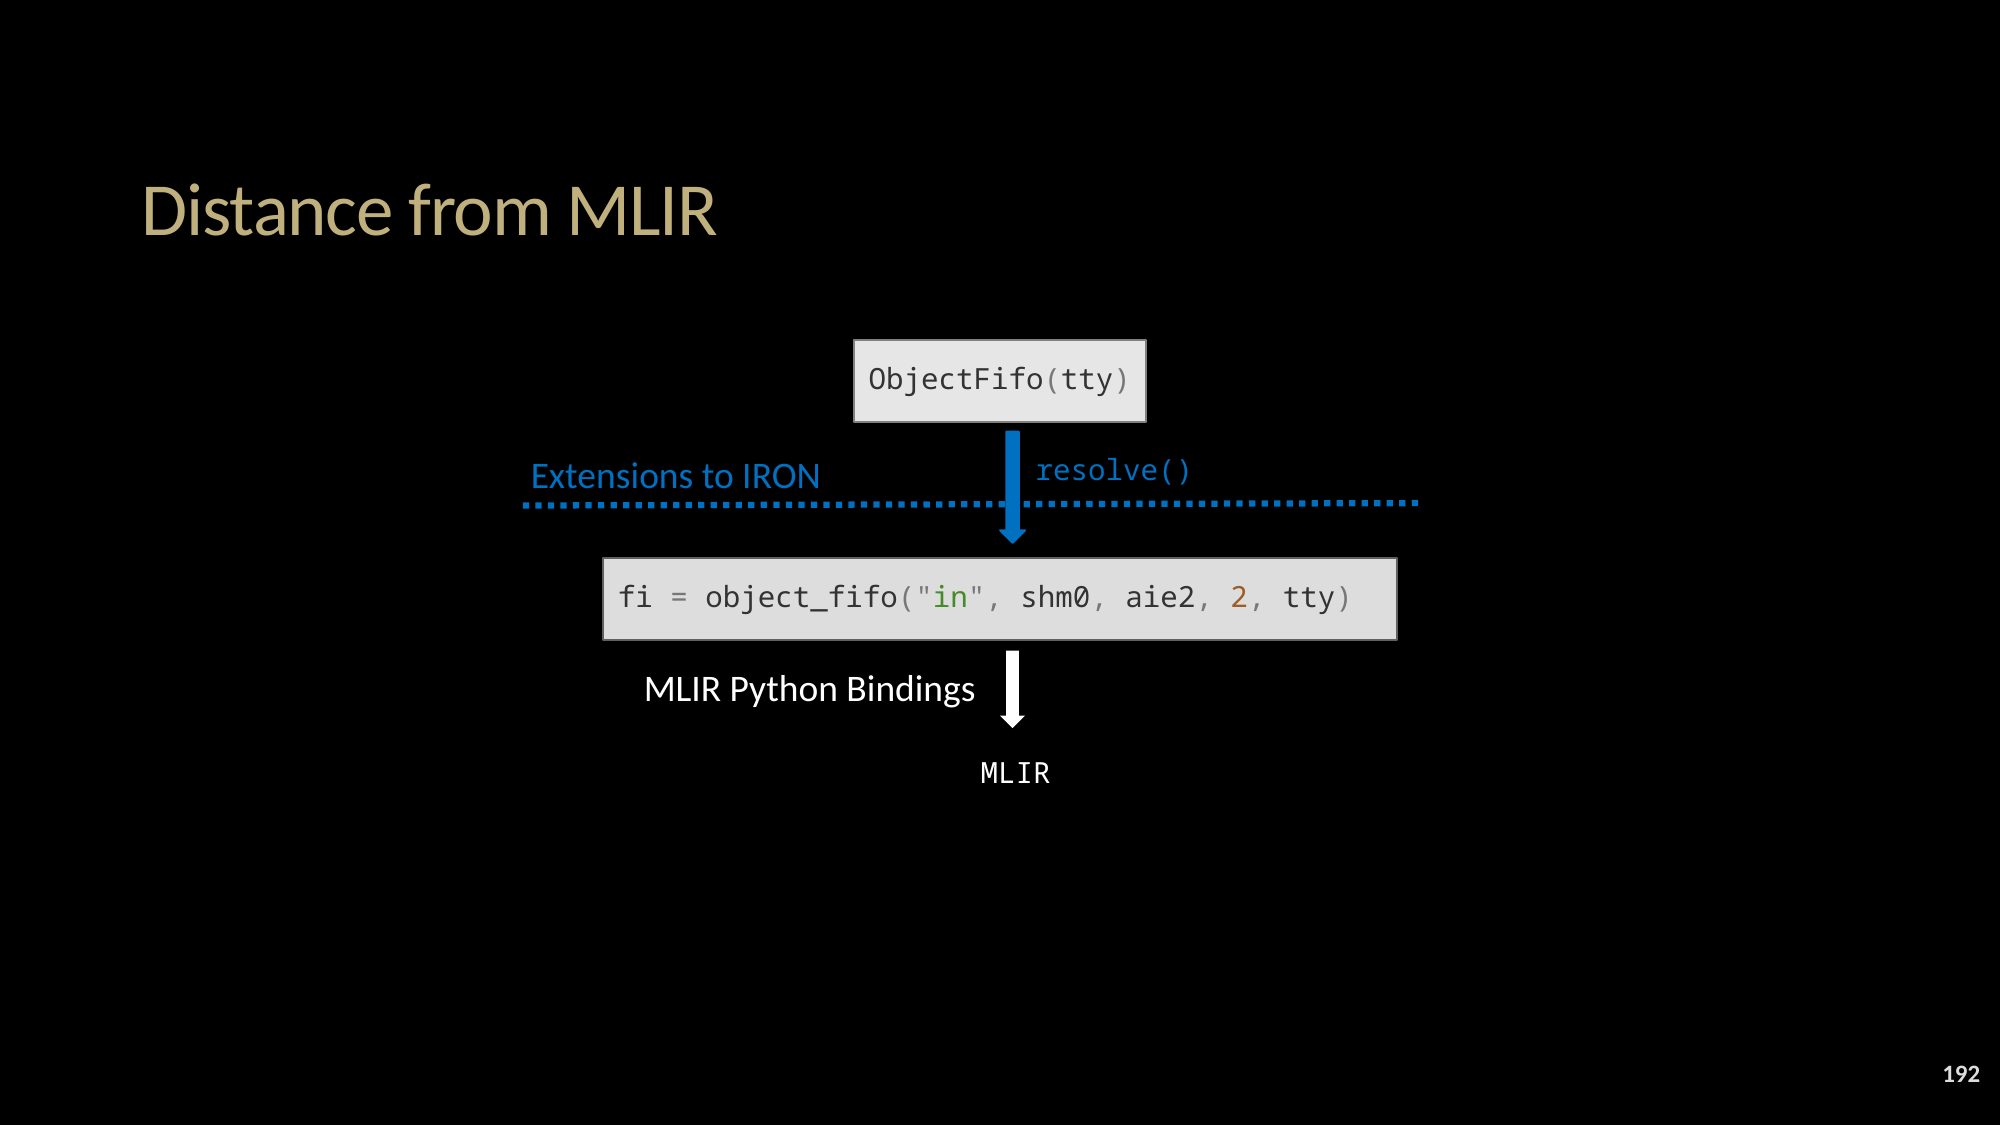

# Distance from MLIR
ObjectFifo(tty)

Extensions to IRON
resolve()
fi = object_fifo("in", shm0, aie2, 2, tty)

MLIR Python Bindings
MLIR
192